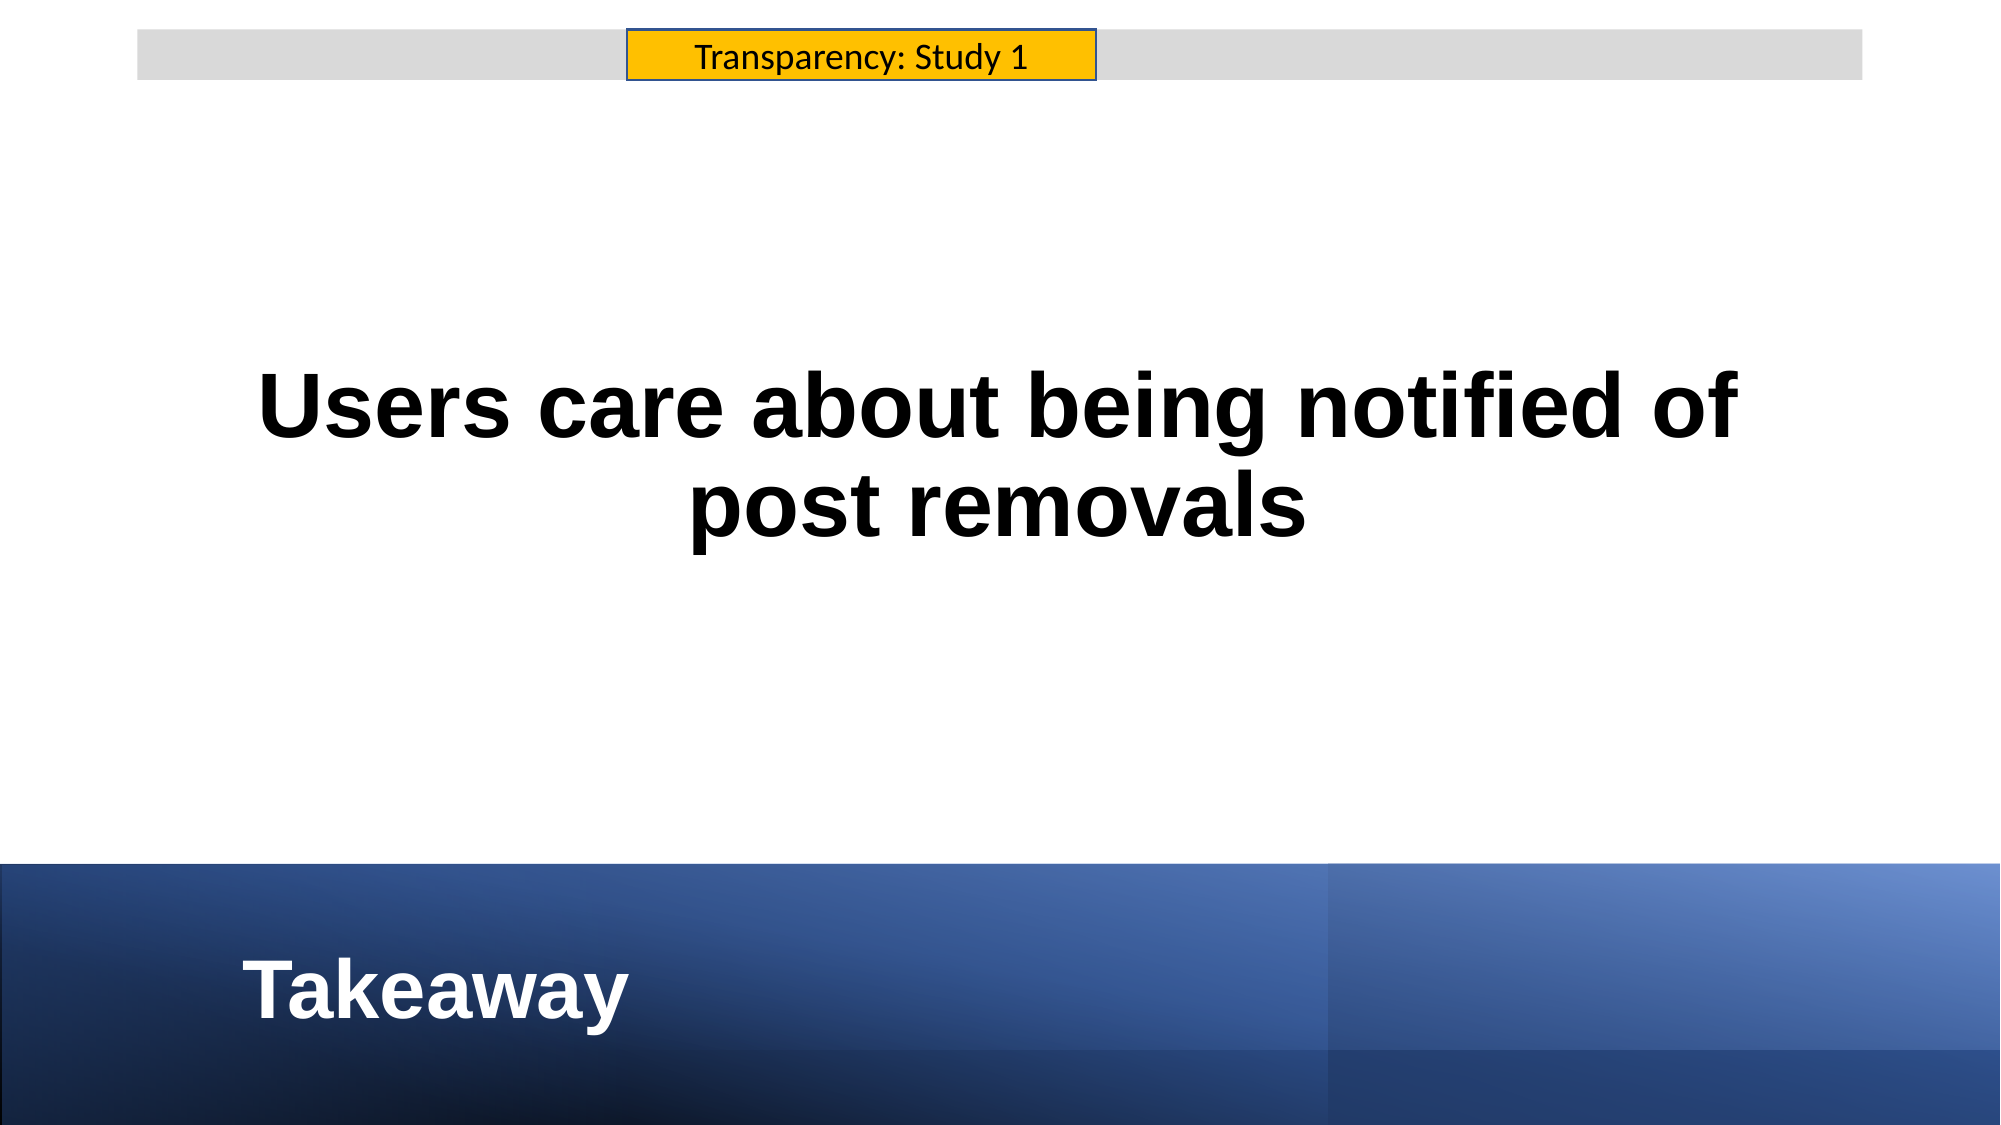

Transparency: Study 1
Users care about being notified of post removals

# Takeaway